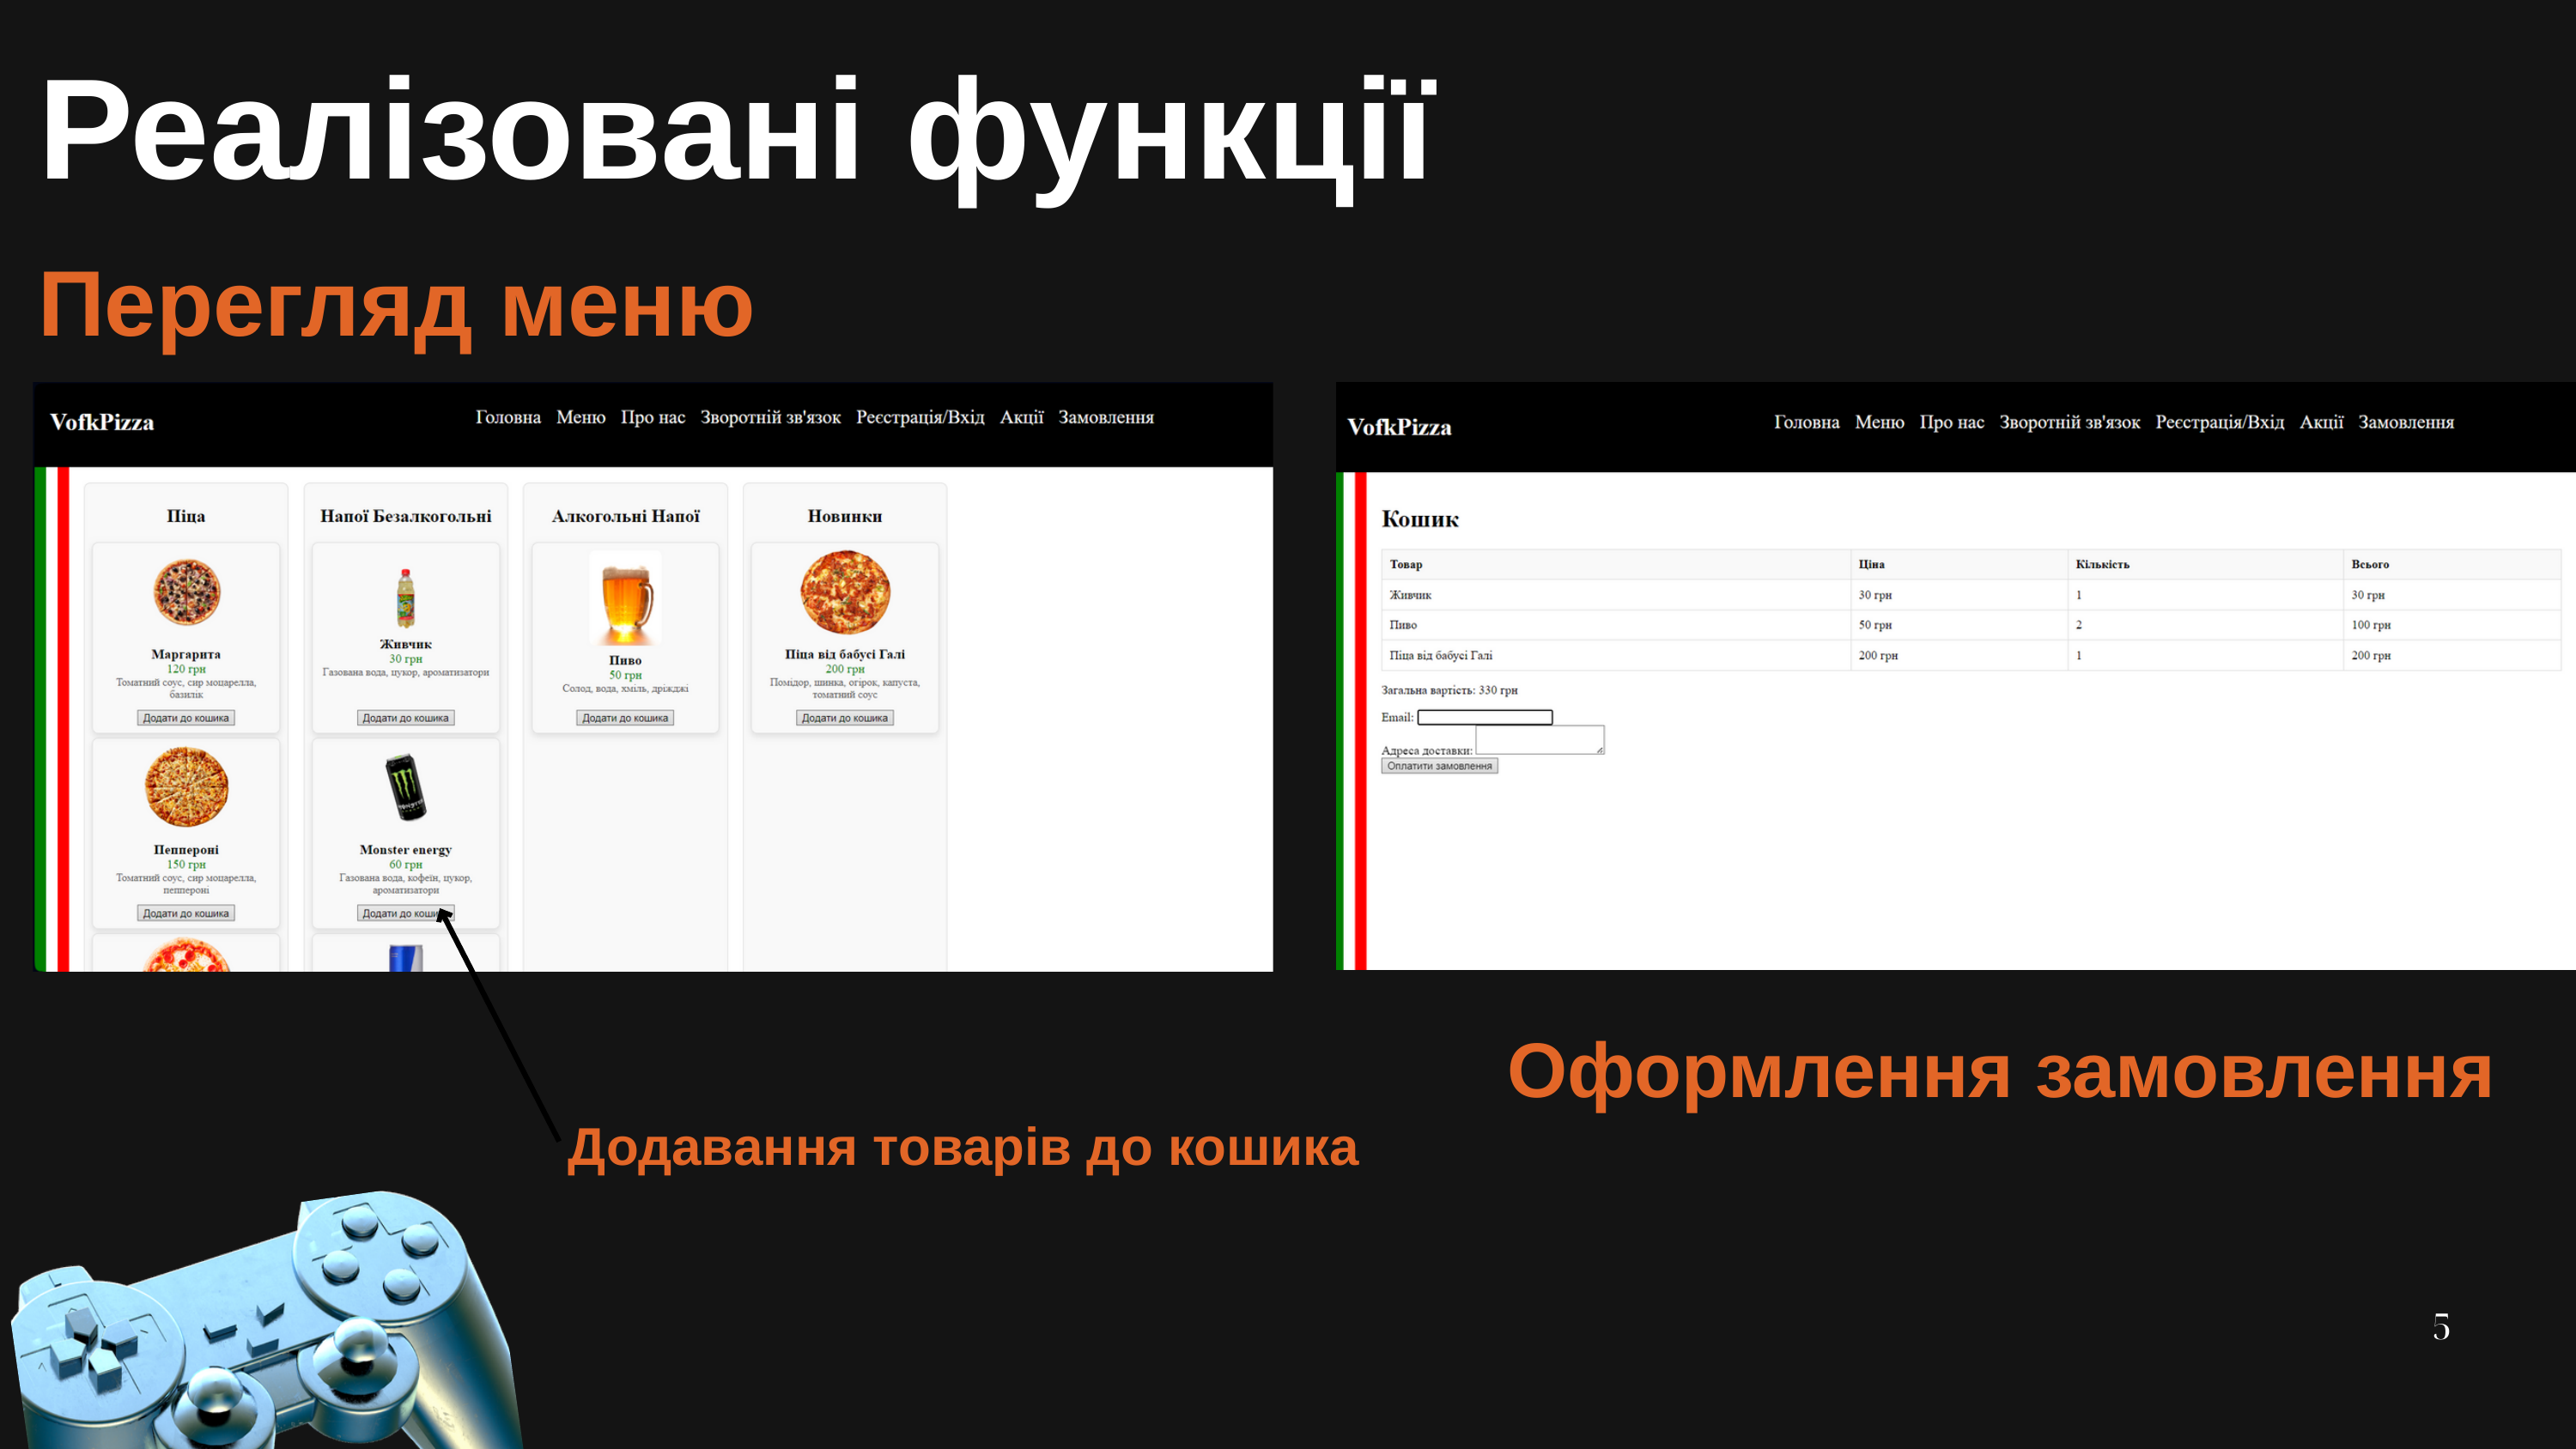

Реалізовані функції
Перегляд меню

Оформлення замовлення
Додавання товарів до кошика

5